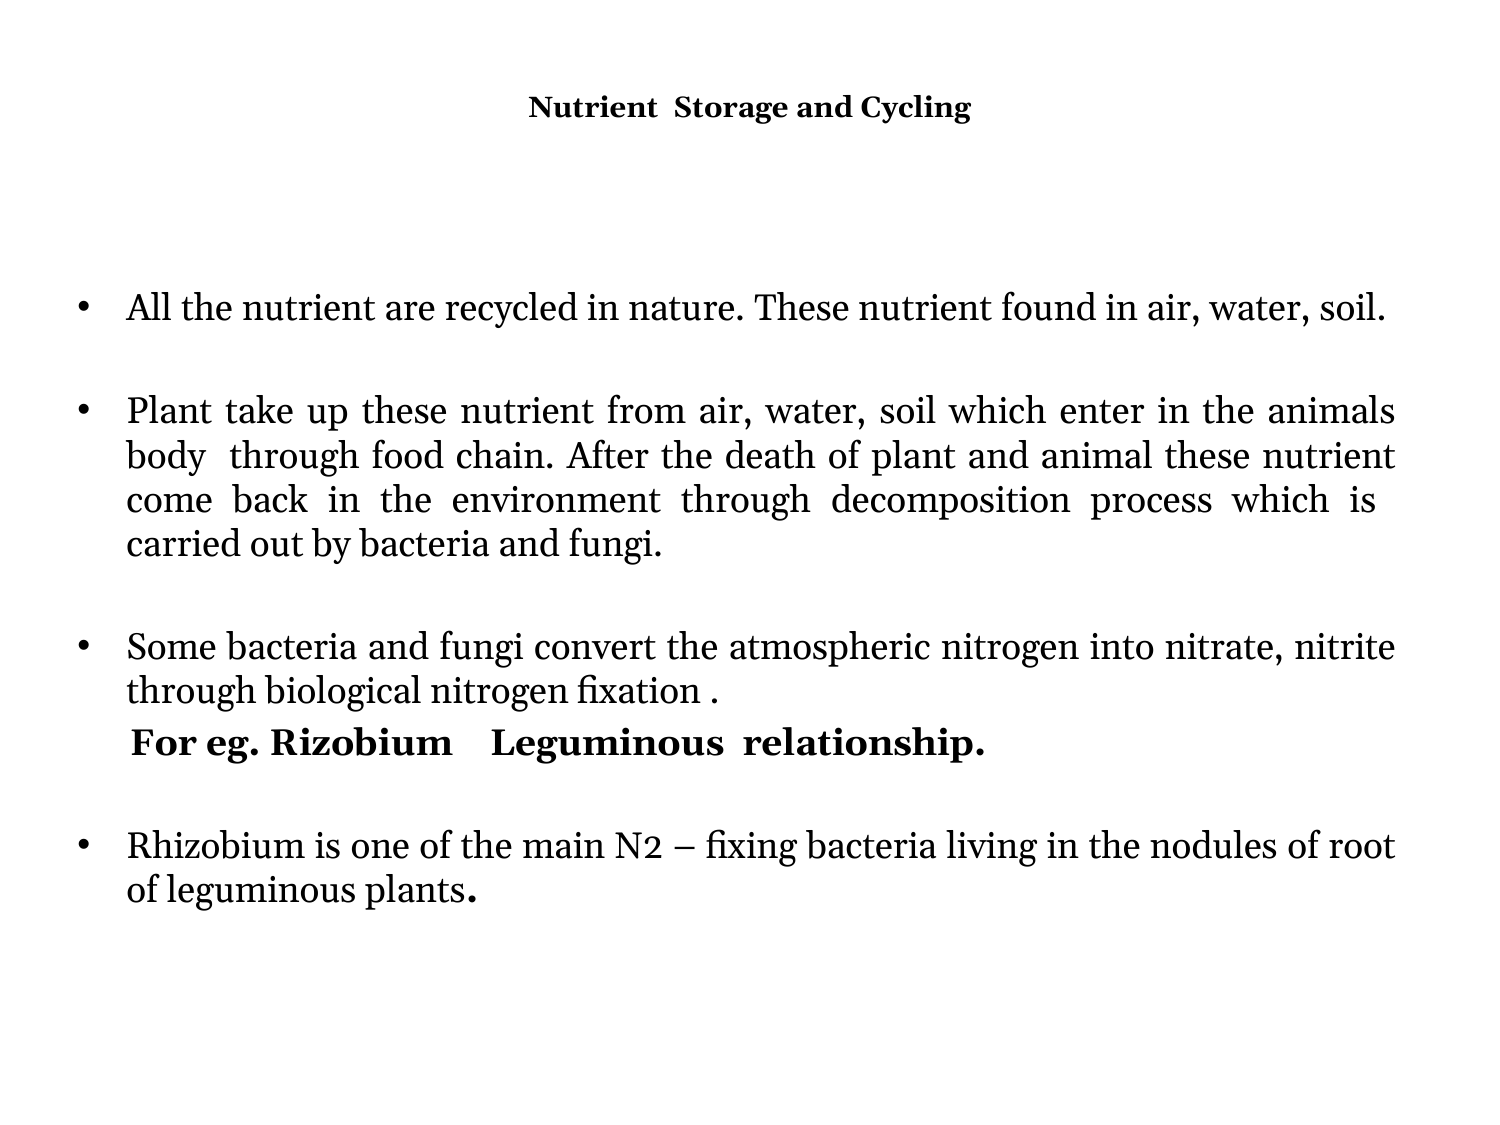

# Nutrient  Storage and Cycling

All the nutrient are recycled in nature. These nutrient found in air, water, soil.

Plant take up these nutrient from air, water, soil which enter in the animals body  through food chain. After the death of plant and animal these nutrient come back in the environment through decomposition process which is  carried out by bacteria and fungi.

Some bacteria and fungi convert the atmospheric nitrogen into nitrate, nitrite through biological nitrogen fixation .
      For eg. Rizobium    Leguminous  relationship.

Rhizobium is one of the main N2 – fixing bacteria living in the nodules of root of leguminous plants.